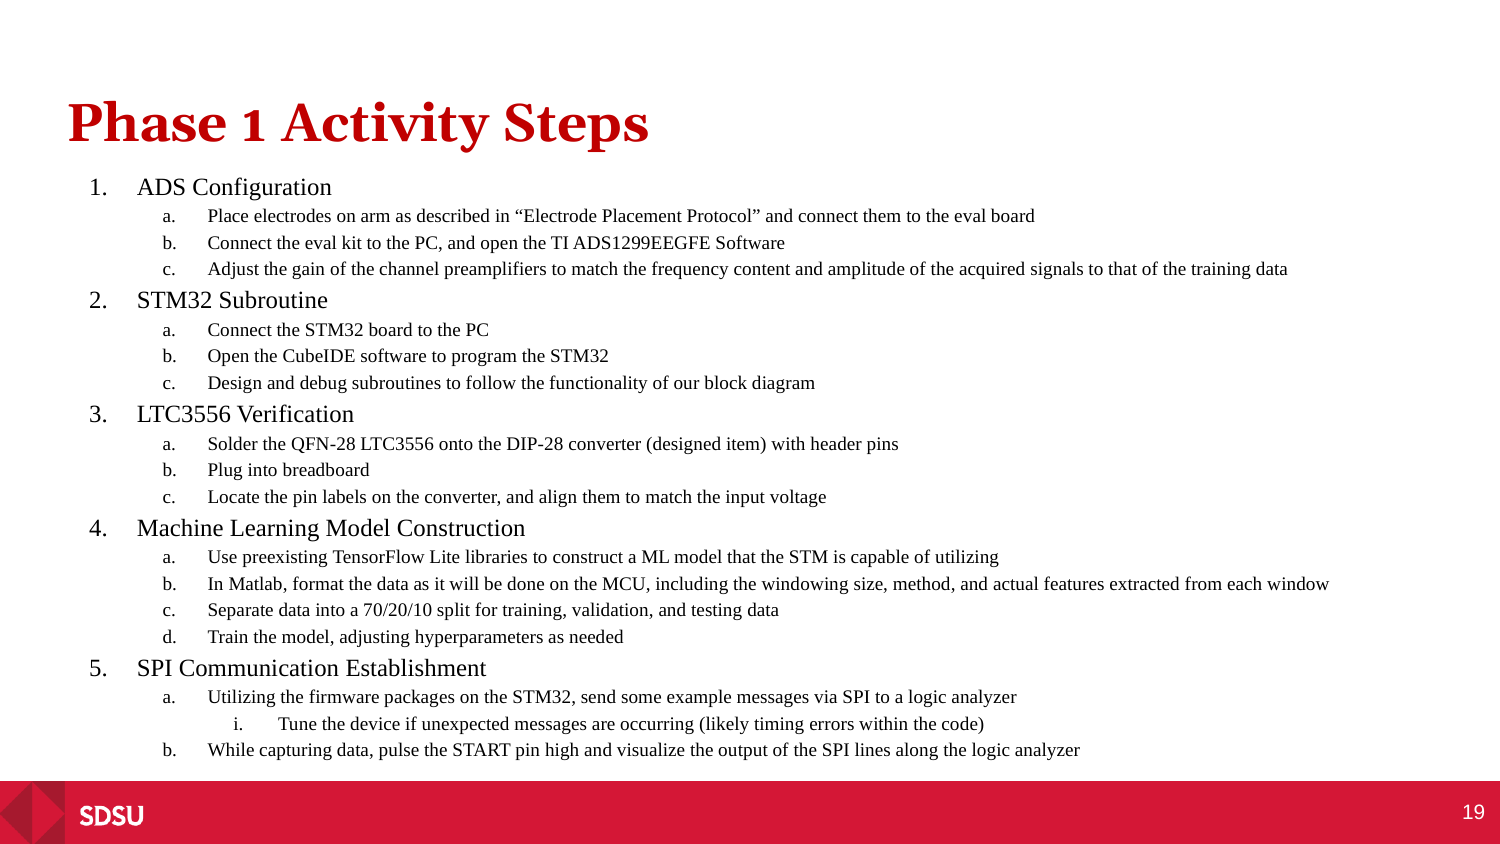

# Phase 1 Activity Steps
ADS Configuration
Place electrodes on arm as described in “Electrode Placement Protocol” and connect them to the eval board
Connect the eval kit to the PC, and open the TI ADS1299EEGFE Software
Adjust the gain of the channel preamplifiers to match the frequency content and amplitude of the acquired signals to that of the training data
STM32 Subroutine
Connect the STM32 board to the PC
Open the CubeIDE software to program the STM32
Design and debug subroutines to follow the functionality of our block diagram
LTC3556 Verification
Solder the QFN-28 LTC3556 onto the DIP-28 converter (designed item) with header pins
Plug into breadboard
Locate the pin labels on the converter, and align them to match the input voltage
Machine Learning Model Construction
Use preexisting TensorFlow Lite libraries to construct a ML model that the STM is capable of utilizing
In Matlab, format the data as it will be done on the MCU, including the windowing size, method, and actual features extracted from each window
Separate data into a 70/20/10 split for training, validation, and testing data
Train the model, adjusting hyperparameters as needed
SPI Communication Establishment
Utilizing the firmware packages on the STM32, send some example messages via SPI to a logic analyzer
Tune the device if unexpected messages are occurring (likely timing errors within the code)
While capturing data, pulse the START pin high and visualize the output of the SPI lines along the logic analyzer
19